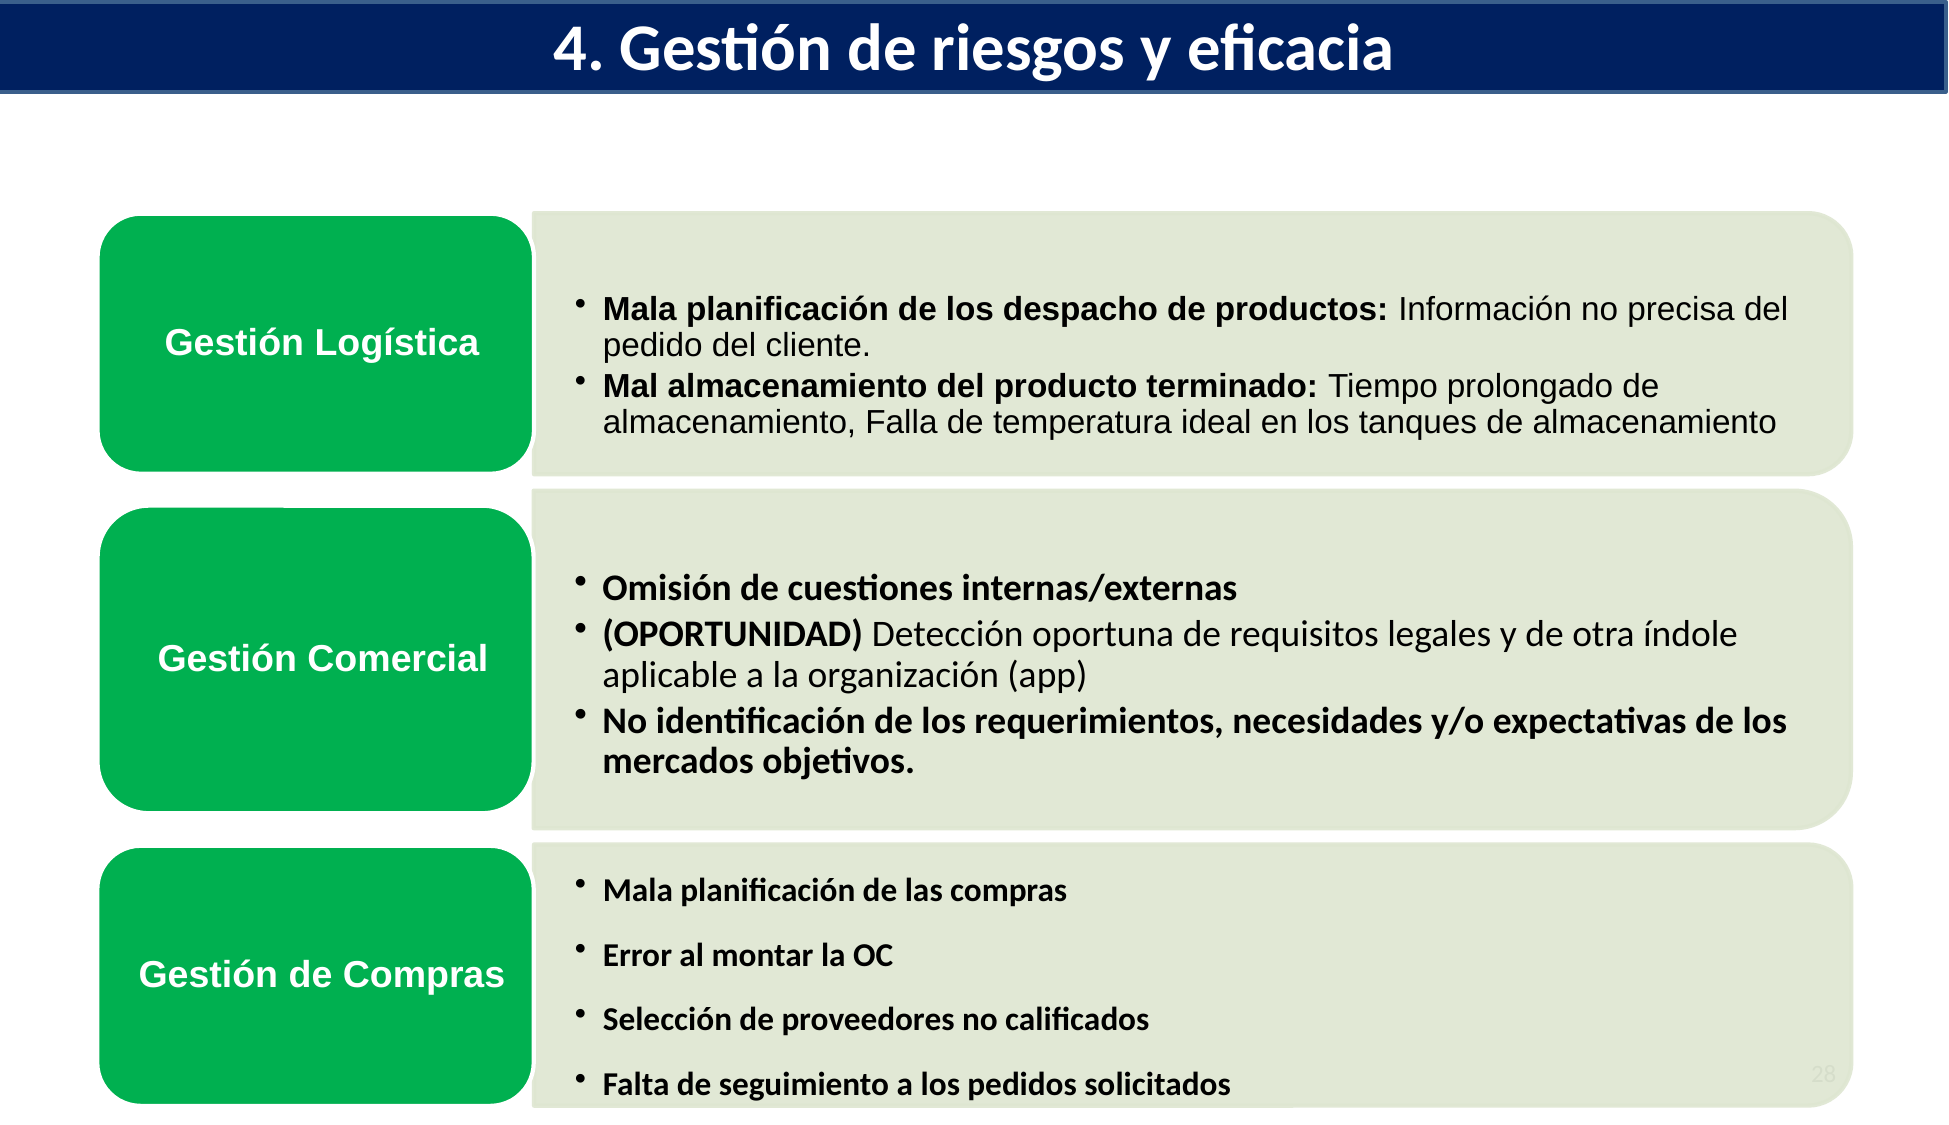

4. Gestión de riesgos y eficacia

Mala planificación de los despacho de productos: Información no precisa del pedido del cliente.
Mal almacenamiento del producto terminado: Tiempo prolongado de almacenamiento, Falla de temperatura ideal en los tanques de almacenamiento
Gestión Logística

Omisión de cuestiones internas/externas
(OPORTUNIDAD) Detección oportuna de requisitos legales y de otra índole aplicable a la organización (app)
No identificación de los requerimientos, necesidades y/o expectativas de los mercados objetivos.
Gestión Comercial
Mala planificación de las compras
Error al montar la OC
Selección de proveedores no calificados
Falta de seguimiento a los pedidos solicitados
Gestión de Compras
28